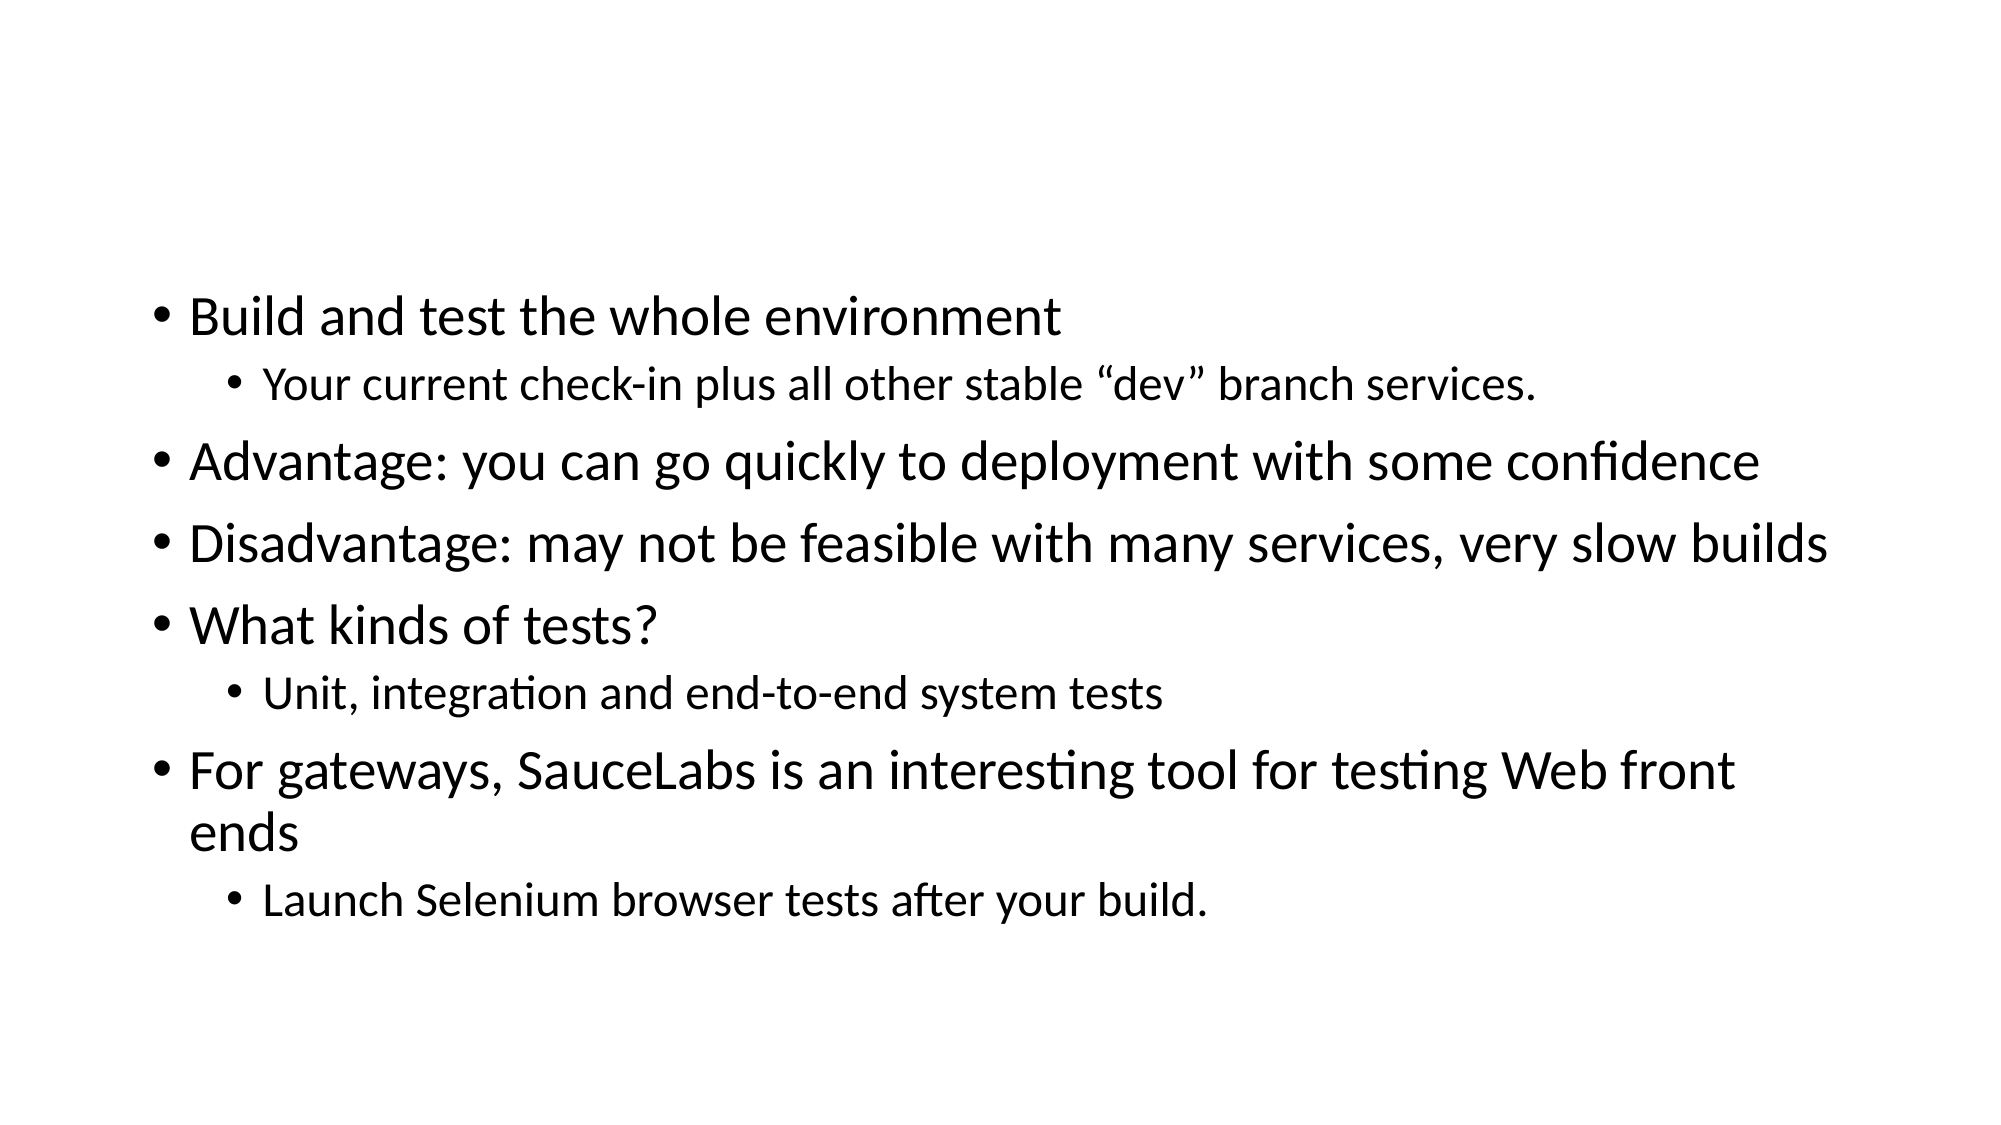

# Choice #1: Build All Services
Build and test the whole environment
Your current check-in plus all other stable “dev” branch services.
Advantage: you can go quickly to deployment with some confidence
Disadvantage: may not be feasible with many services, very slow builds
What kinds of tests?
Unit, integration and end-to-end system tests
For gateways, SauceLabs is an interesting tool for testing Web front ends
Launch Selenium browser tests after your build.